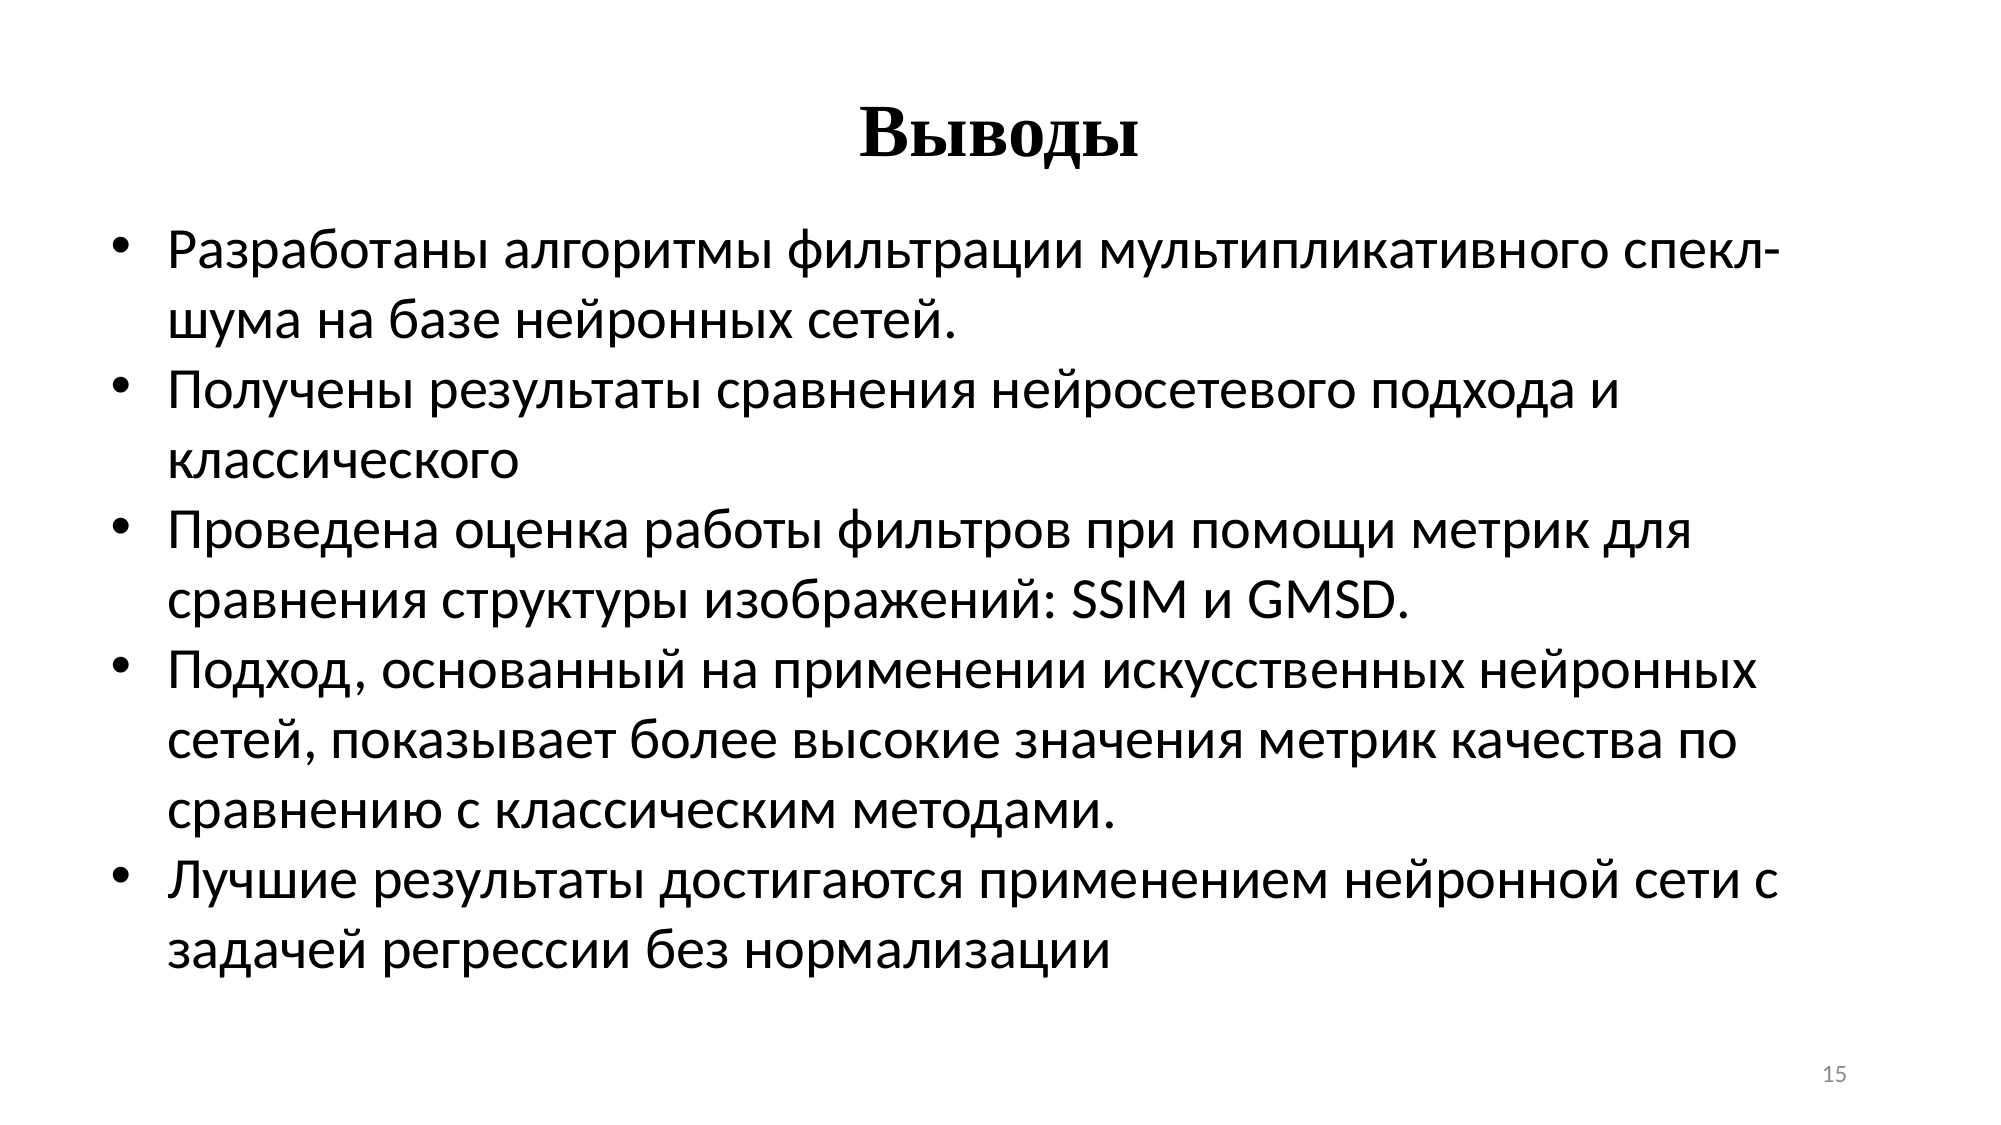

# Выводы
Разработаны алгоритмы фильтрации мультипликативного спекл-шума на базе нейронных сетей.
Получены результаты сравнения нейросетевого подхода и классического
Проведена оценка работы фильтров при помощи метрик для сравнения структуры изображений: SSIM и GMSD.
Подход, основанный на применении искусственных нейронных сетей, показывает более высокие значения метрик качества по сравнению с классическим методами.
Лучшие результаты достигаются применением нейронной сети с задачей регрессии без нормализации
15